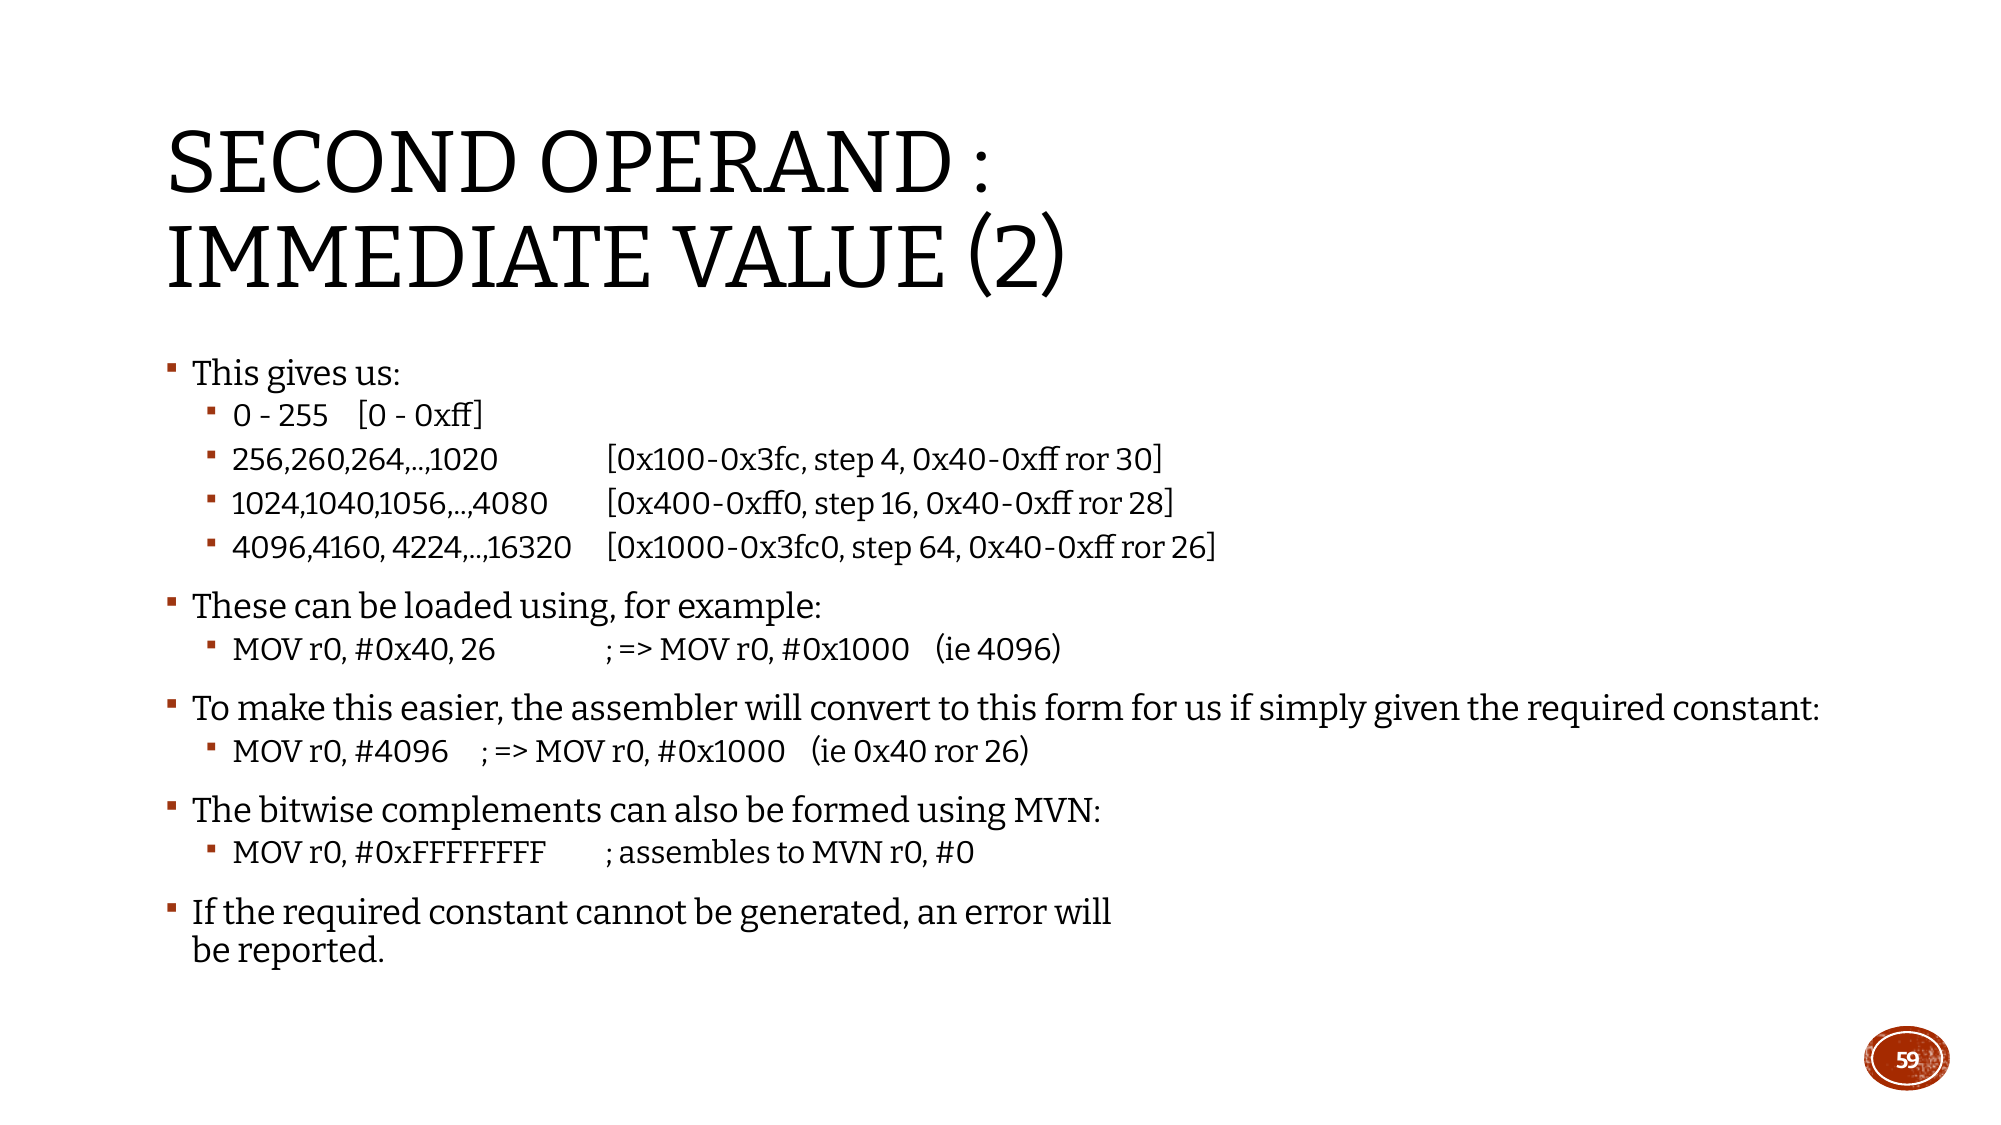

# Second Operand : Immediate Value (2)
This gives us:
0 - 255			[0 - 0xff]
256,260,264,..,1020		[0x100-0x3fc, step 4, 0x40-0xff ror 30]
1024,1040,1056,..,4080	[0x400-0xff0, step 16, 0x40-0xff ror 28]
4096,4160, 4224,..,16320	[0x1000-0x3fc0, step 64, 0x40-0xff ror 26]
These can be loaded using, for example:
MOV r0, #0x40, 26		; => MOV r0, #0x1000    (ie 4096)
To make this easier, the assembler will convert to this form for us if simply given the required constant:
MOV r0, #4096		; => MOV r0, #0x1000    (ie 0x40 ror 26)
The bitwise complements can also be formed using MVN:
MOV r0, #0xFFFFFFFF 	; assembles to MVN r0, #0
If the required constant cannot be generated, an error will
be reported.

59